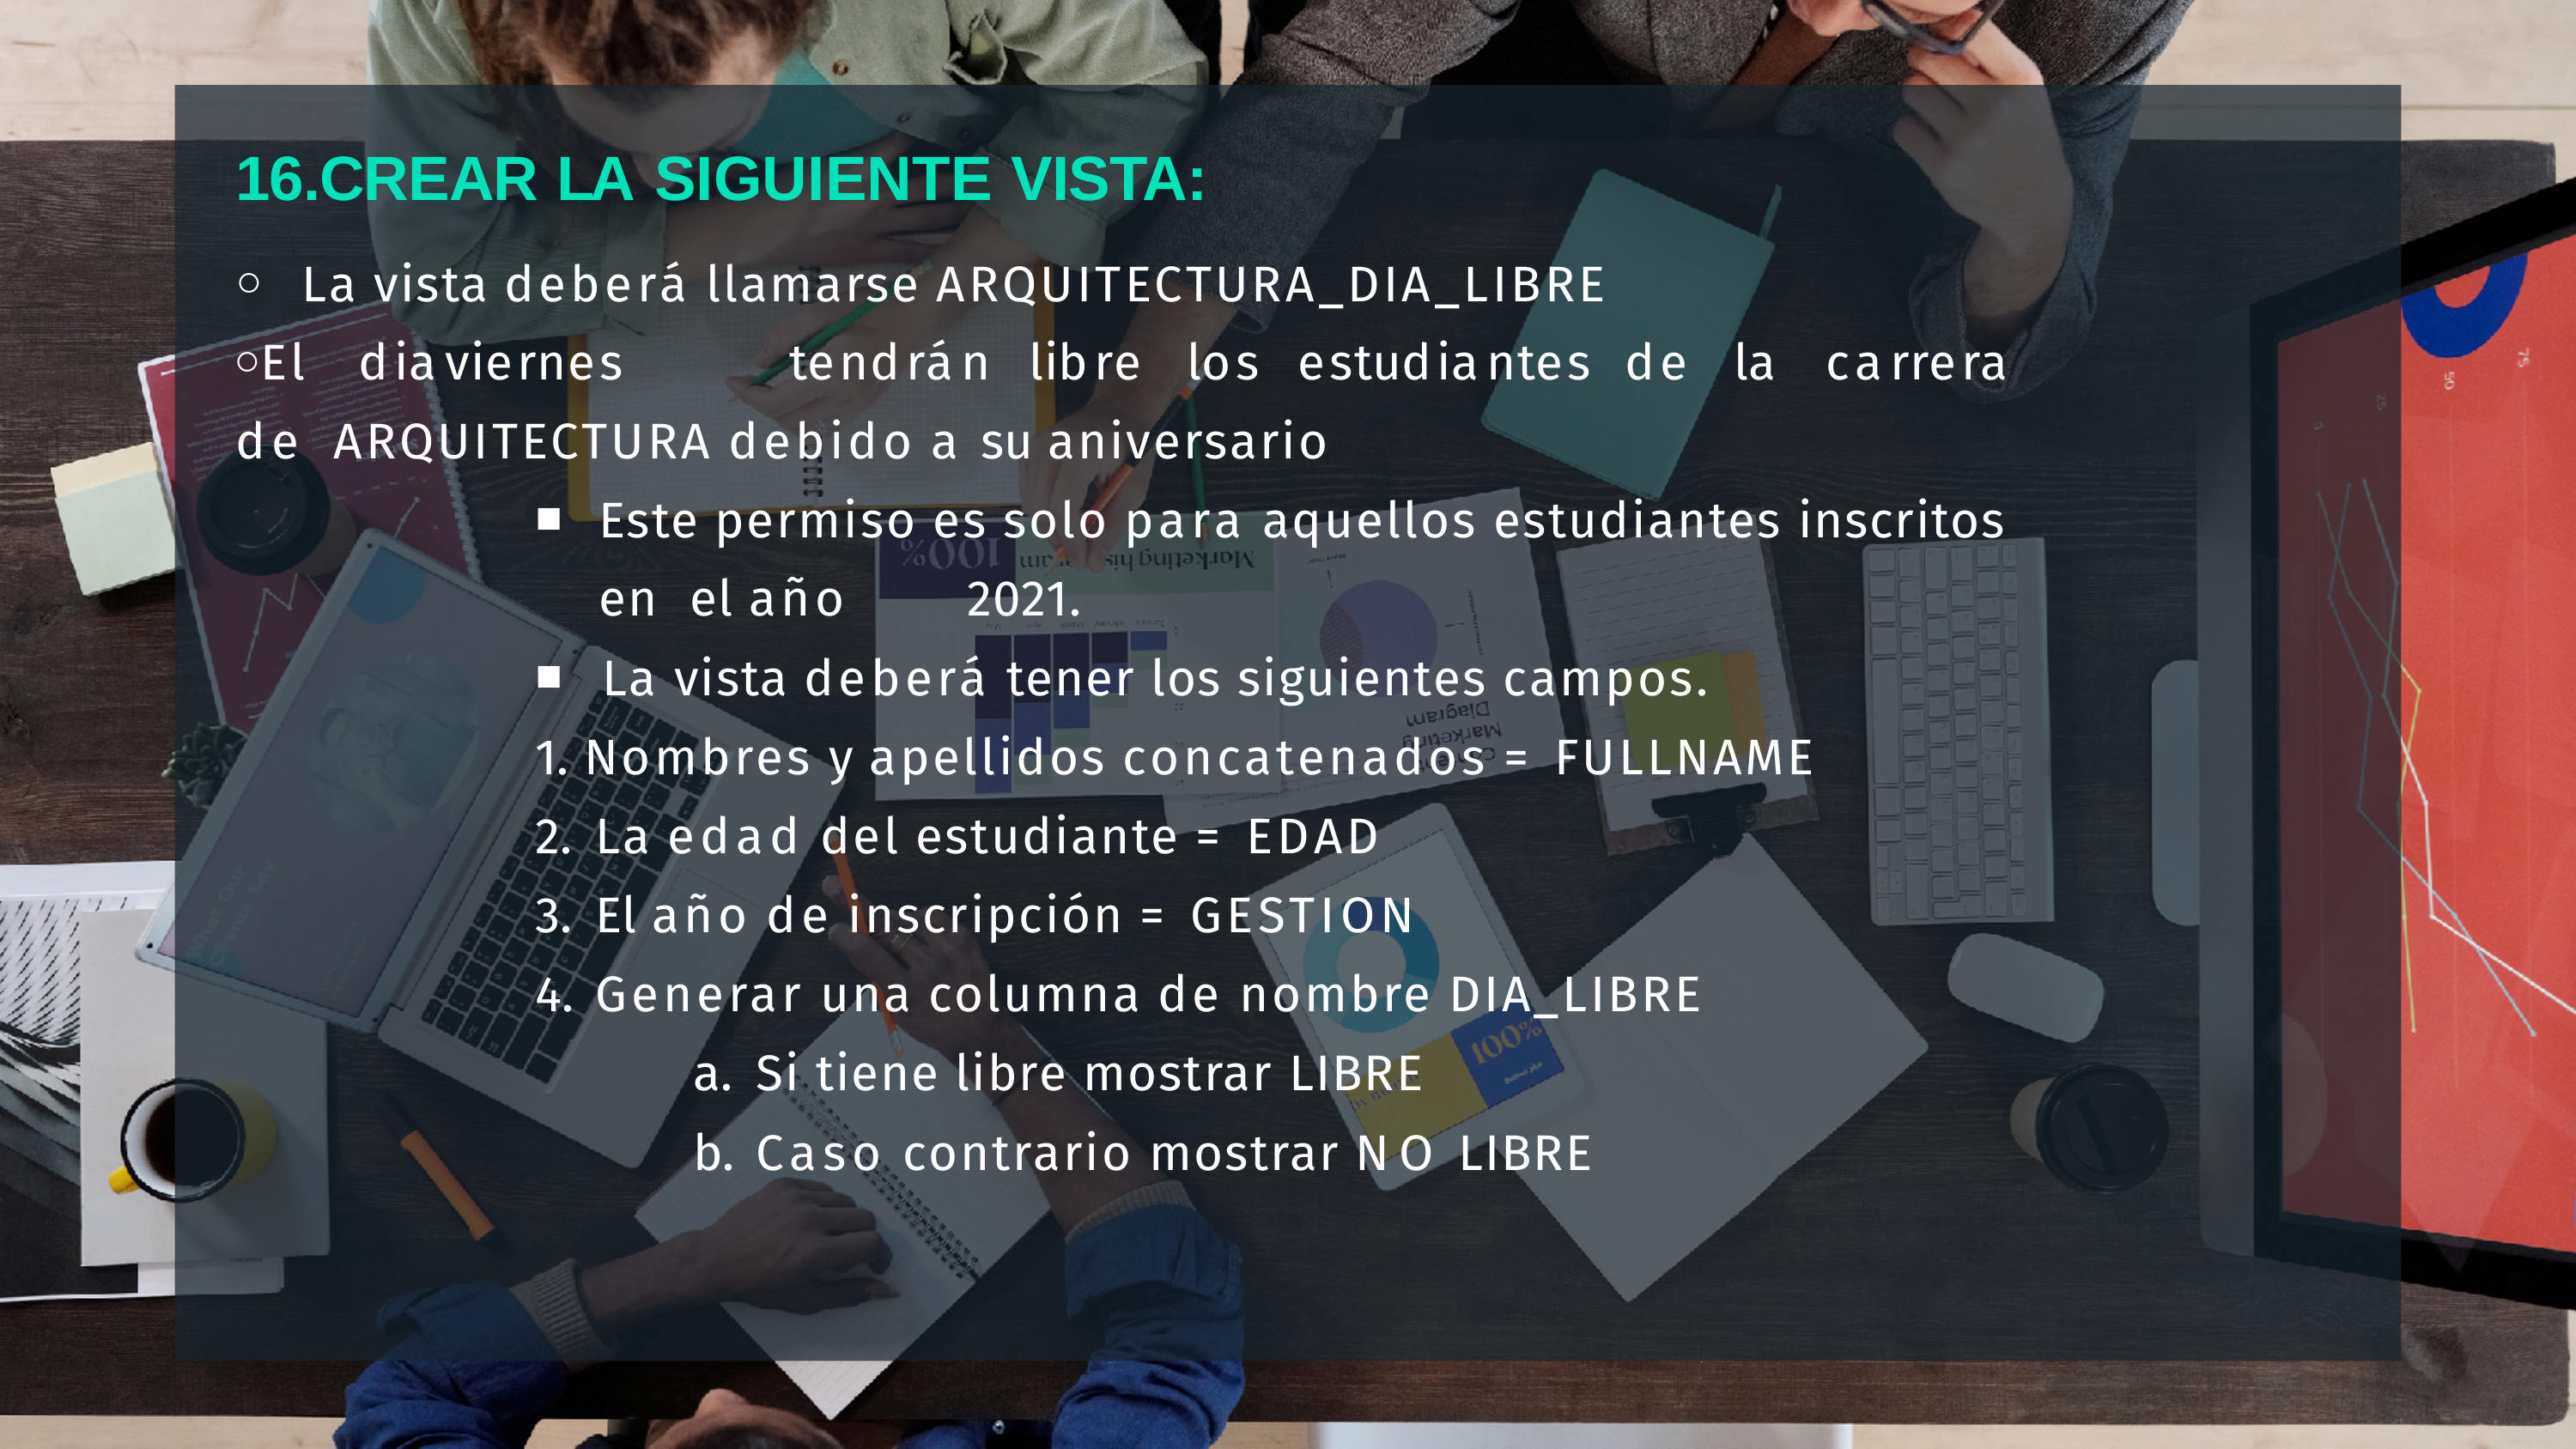

# 16.CREAR LA SIGUIENTE VISTA:
La vista deberá llamarse ARQUITECTURA_DIA_LIBRE
El	dia	viernes	tendrán	libre	los	estudiantes	de	la	carrera	de  ARQUITECTURA debido a su aniversario
Este permiso es solo para aquellos estudiantes inscritos en  el año	2021.
La vista deberá tener los siguientes campos.
Nombres y apellidos concatenados = FULLNAME
La edad del estudiante = EDAD
El año de inscripción = GESTION
Generar una columna de nombre DIA_LIBRE
Si tiene libre mostrar LIBRE
Caso contrario mostrar NO LIBRE